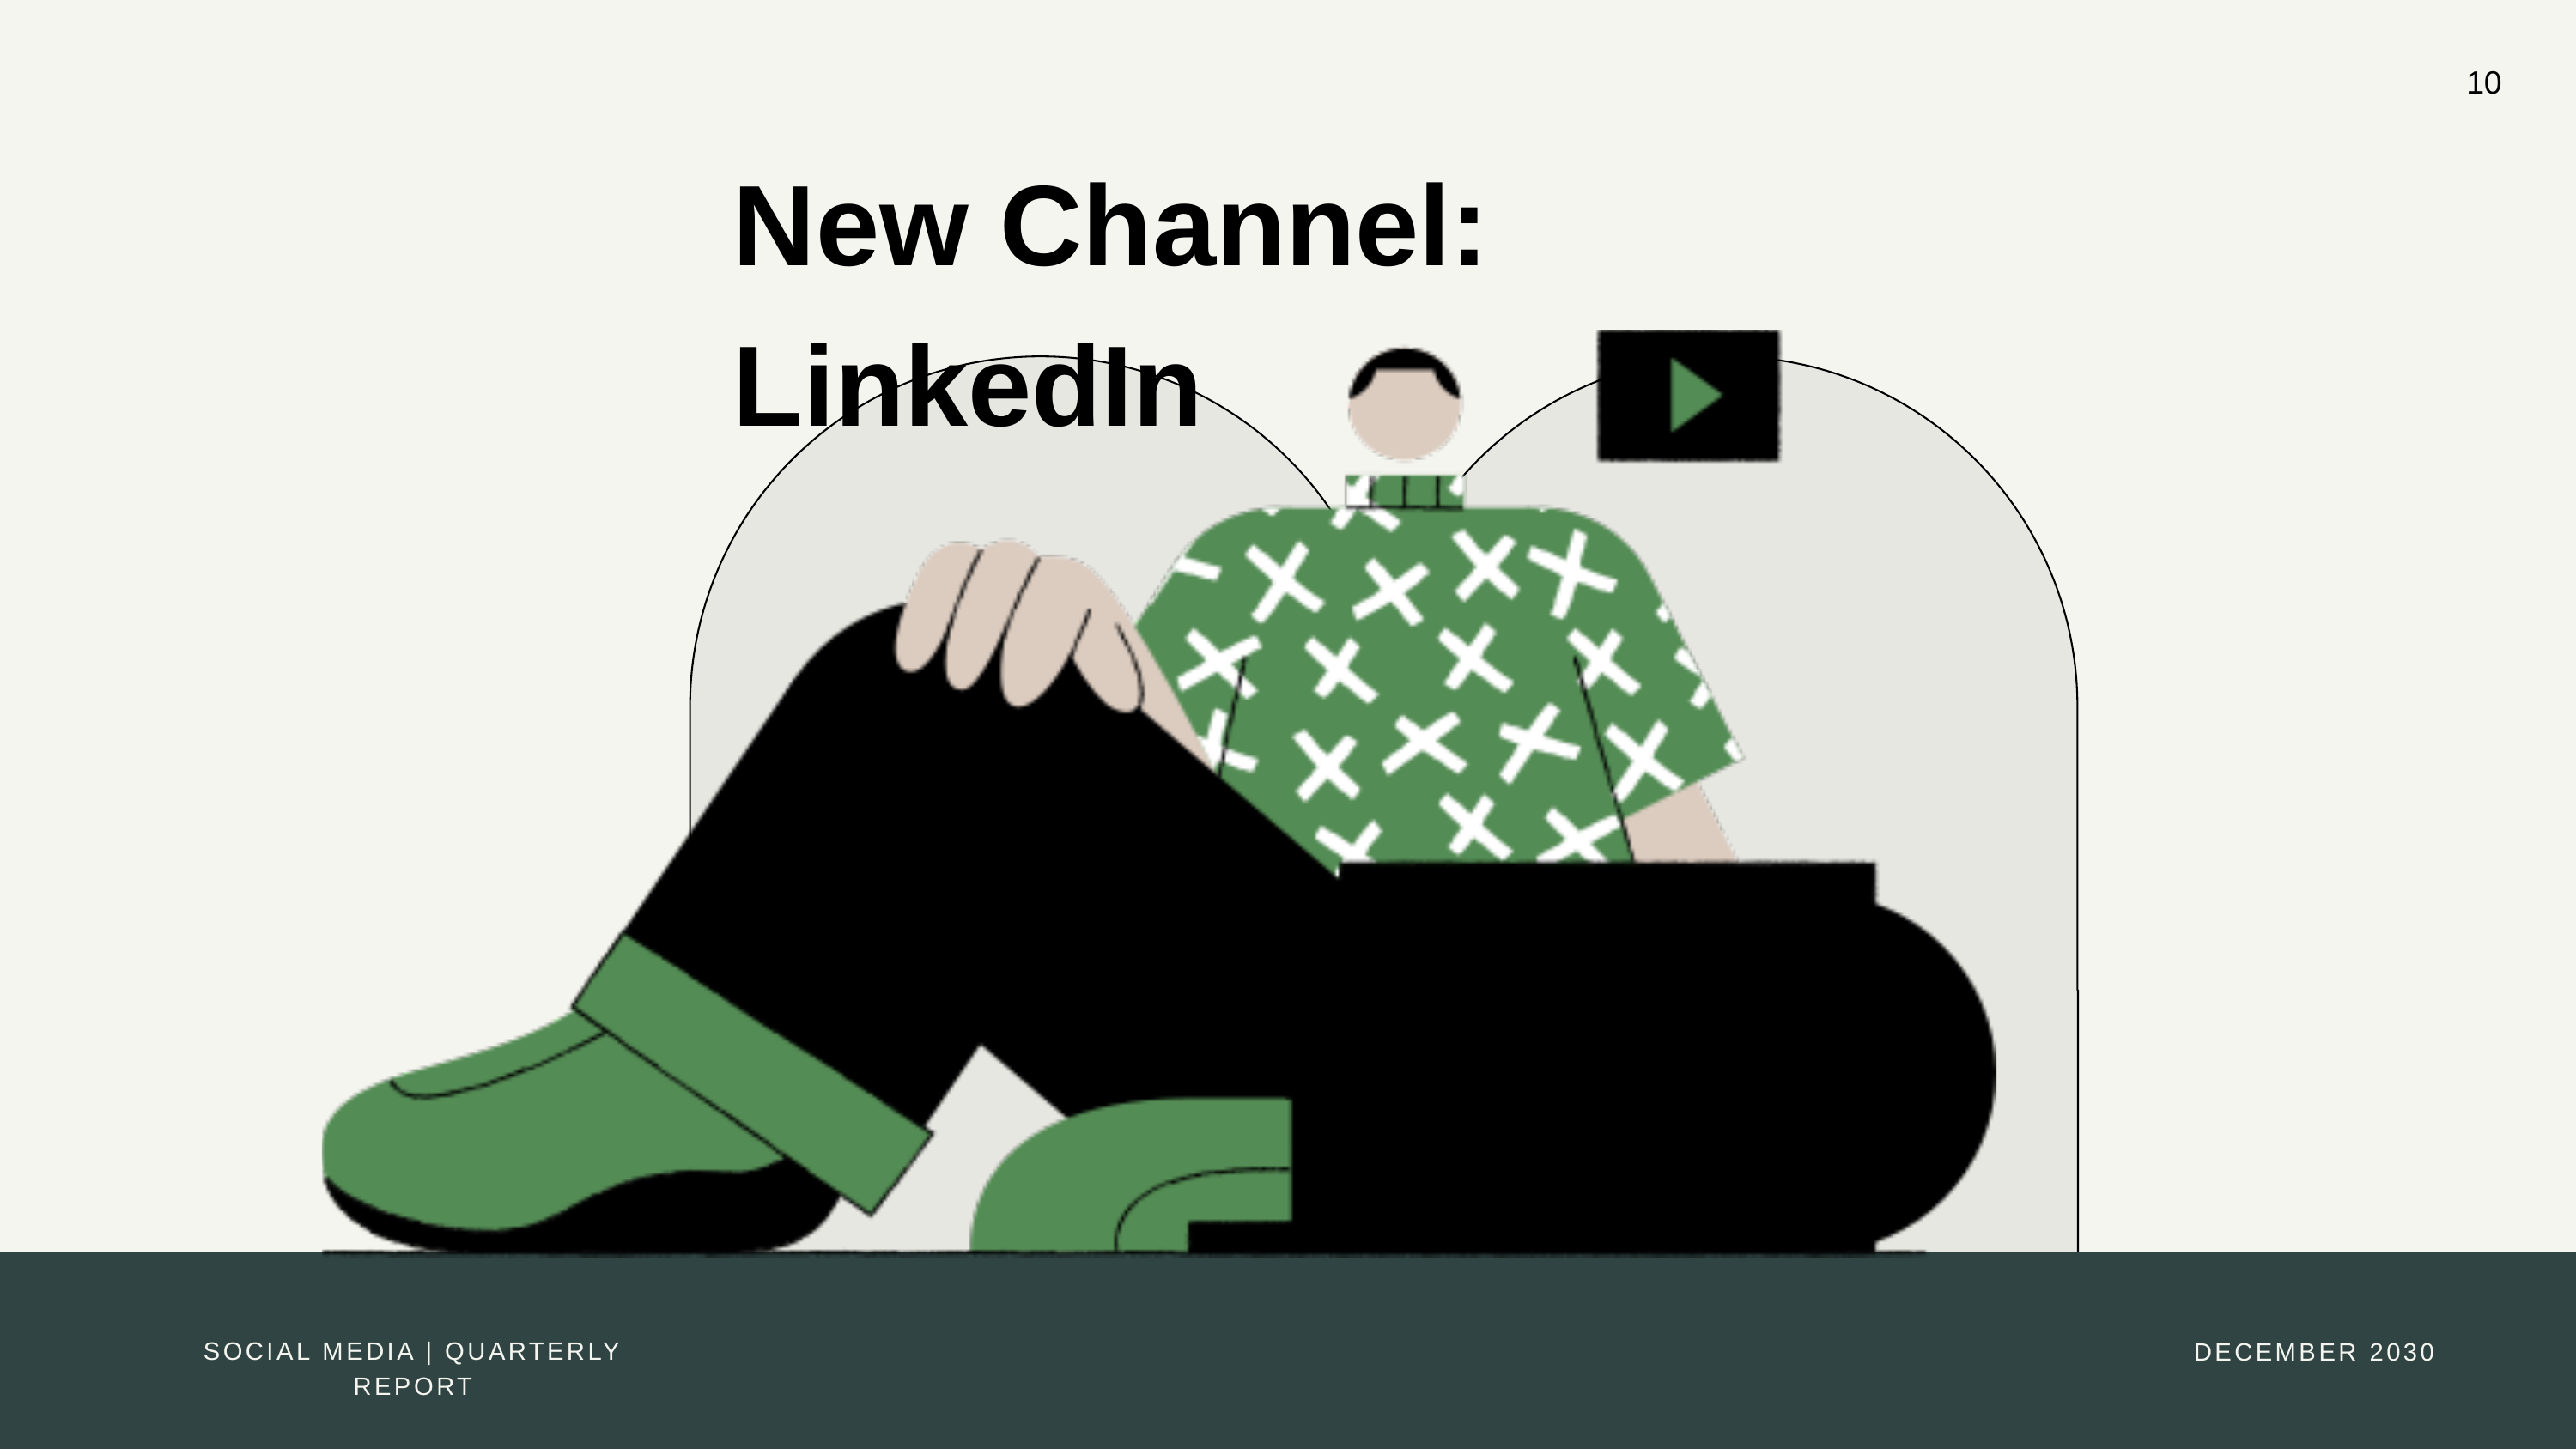

10
New Channel: LinkedIn

SOCIAL MEDIA | QUARTERLY REPORT
DECEMBER 2030